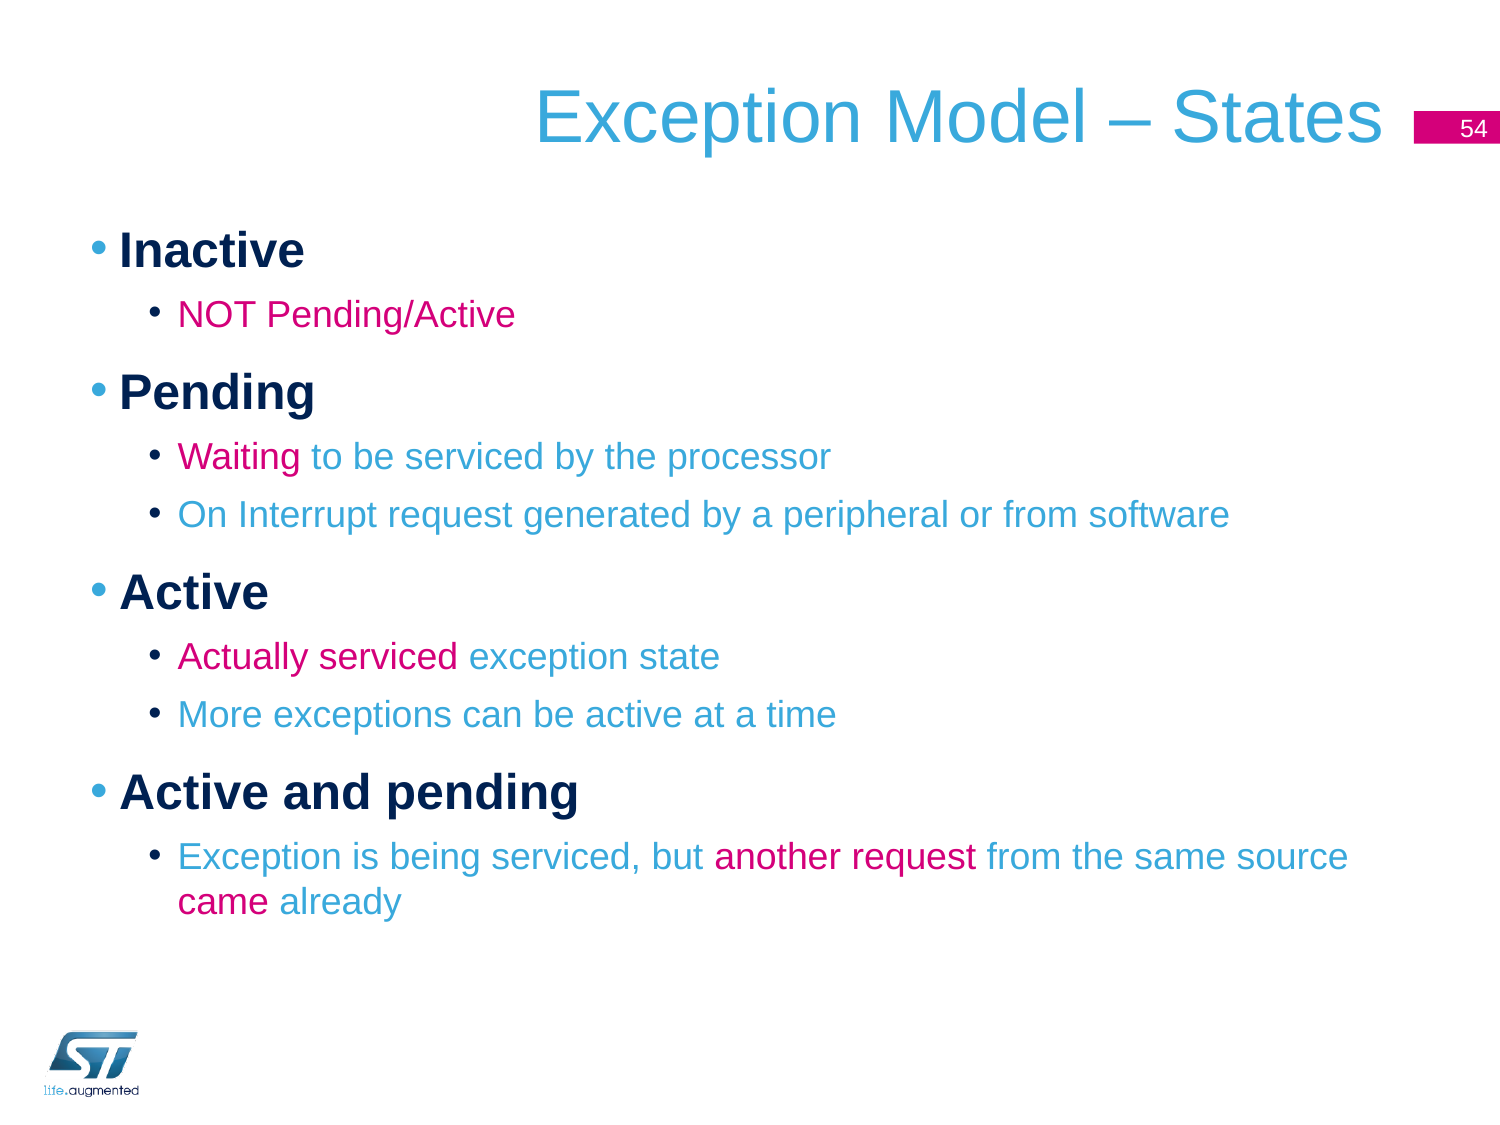

# Exception Model – States
Inactive
NOT Pending/Active
Pending
Waiting to be serviced by the processor
On Interrupt request generated by a peripheral or from software
Active
Actually serviced exception state
More exceptions can be active at a time
Active and pending
Exception is being serviced, but another request from the same source came already
54